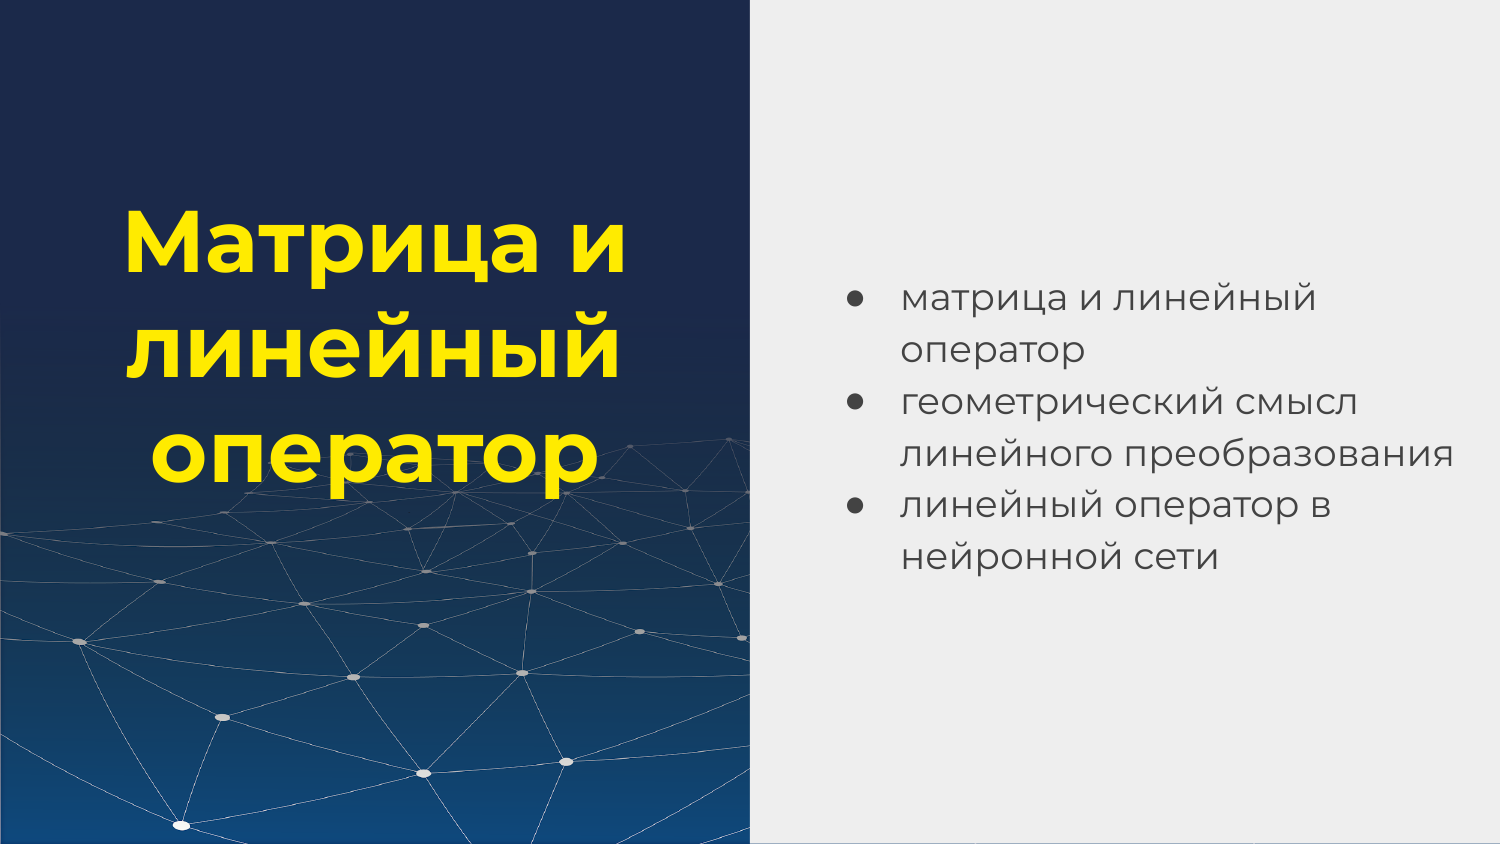

матрица и линейный оператор
геометрический смысл линейного преобразования
линейный оператор в нейронной сети
# Матрица и линейный оператор